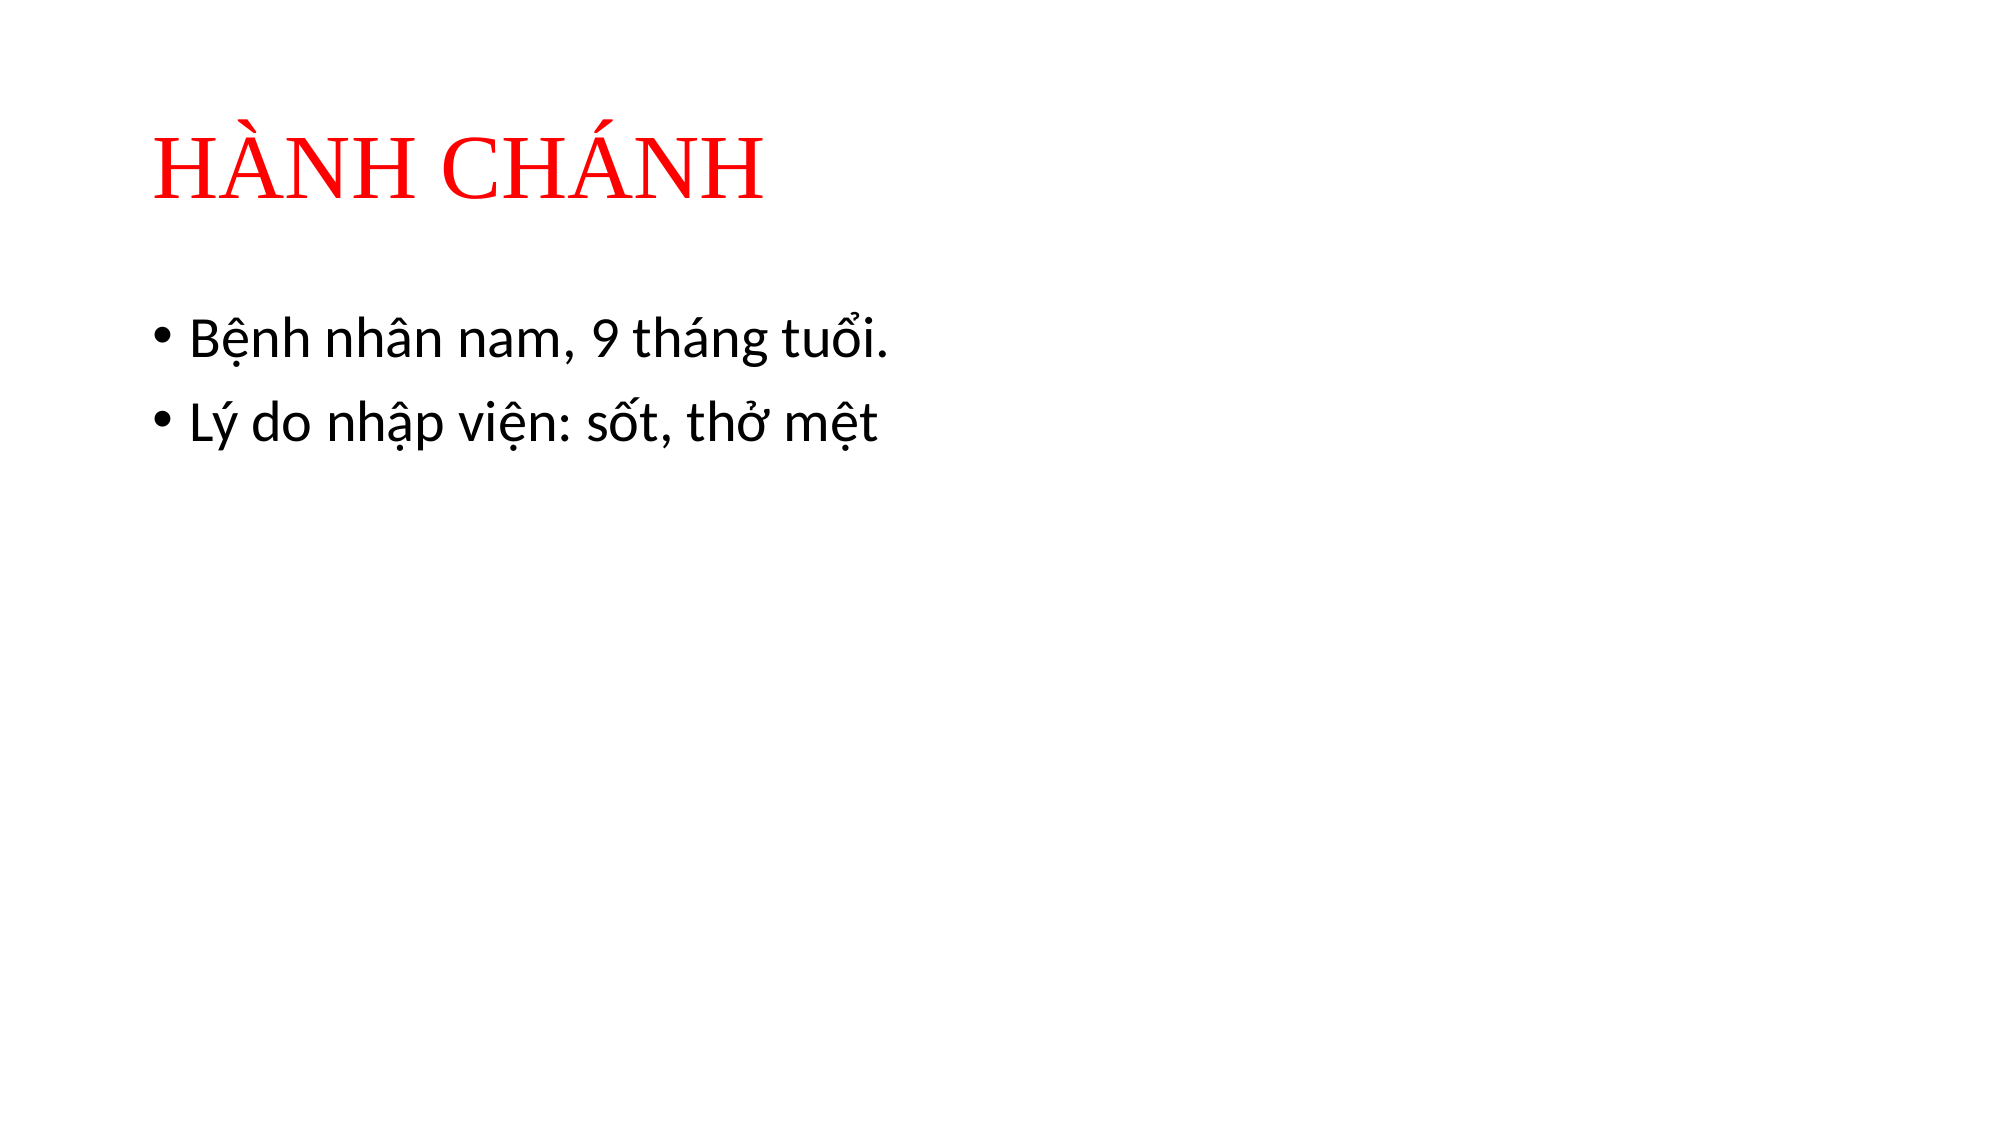

# HÀNH CHÁNH
Bệnh nhân nam, 9 tháng tuổi.
Lý do nhập viện: sốt, thở mệt